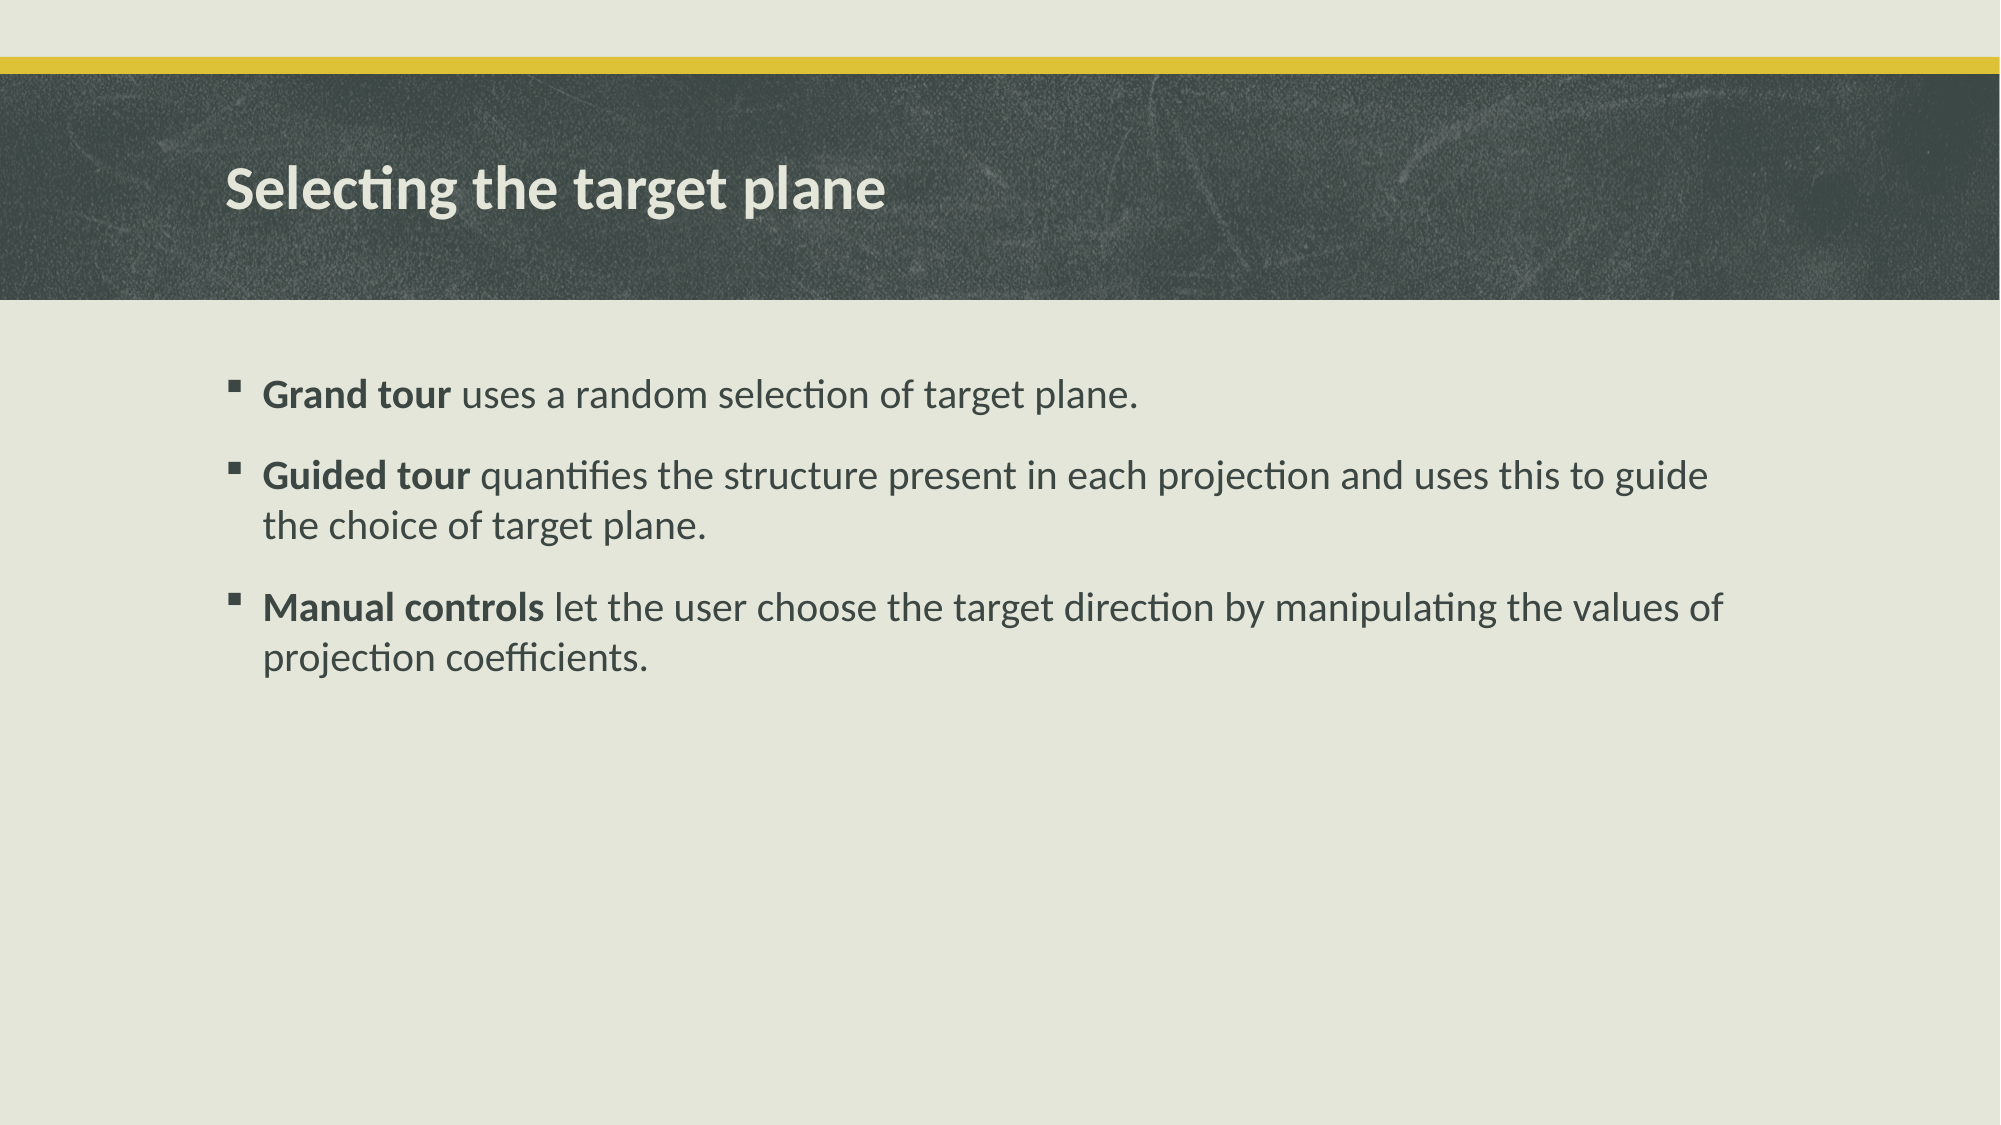

# Selecting the target plane
Grand tour uses a random selection of target plane.
Guided tour quantifies the structure present in each projection and uses this to guide the choice of target plane.
Manual controls let the user choose the target direction by manipulating the values of projection coefficients.